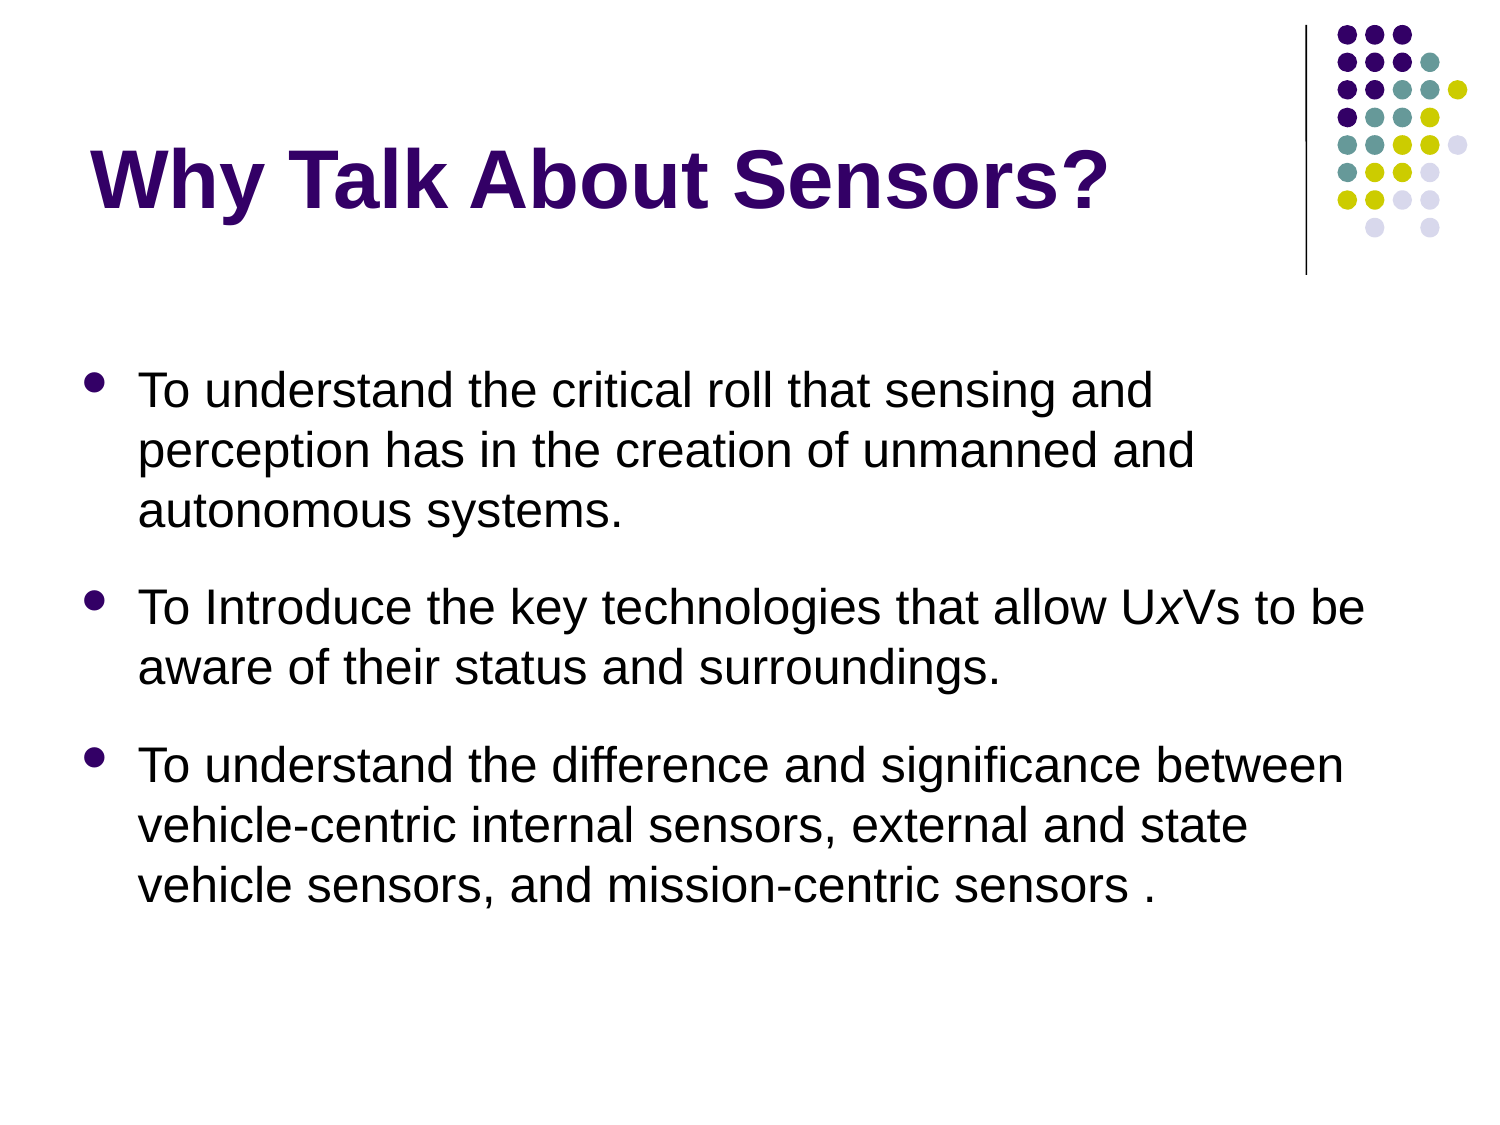

# Why Talk About Sensors?
To understand the critical roll that sensing and perception has in the creation of unmanned and autonomous systems.
To Introduce the key technologies that allow UxVs to be aware of their status and surroundings.
To understand the difference and significance between vehicle-centric internal sensors, external and state vehicle sensors, and mission-centric sensors .